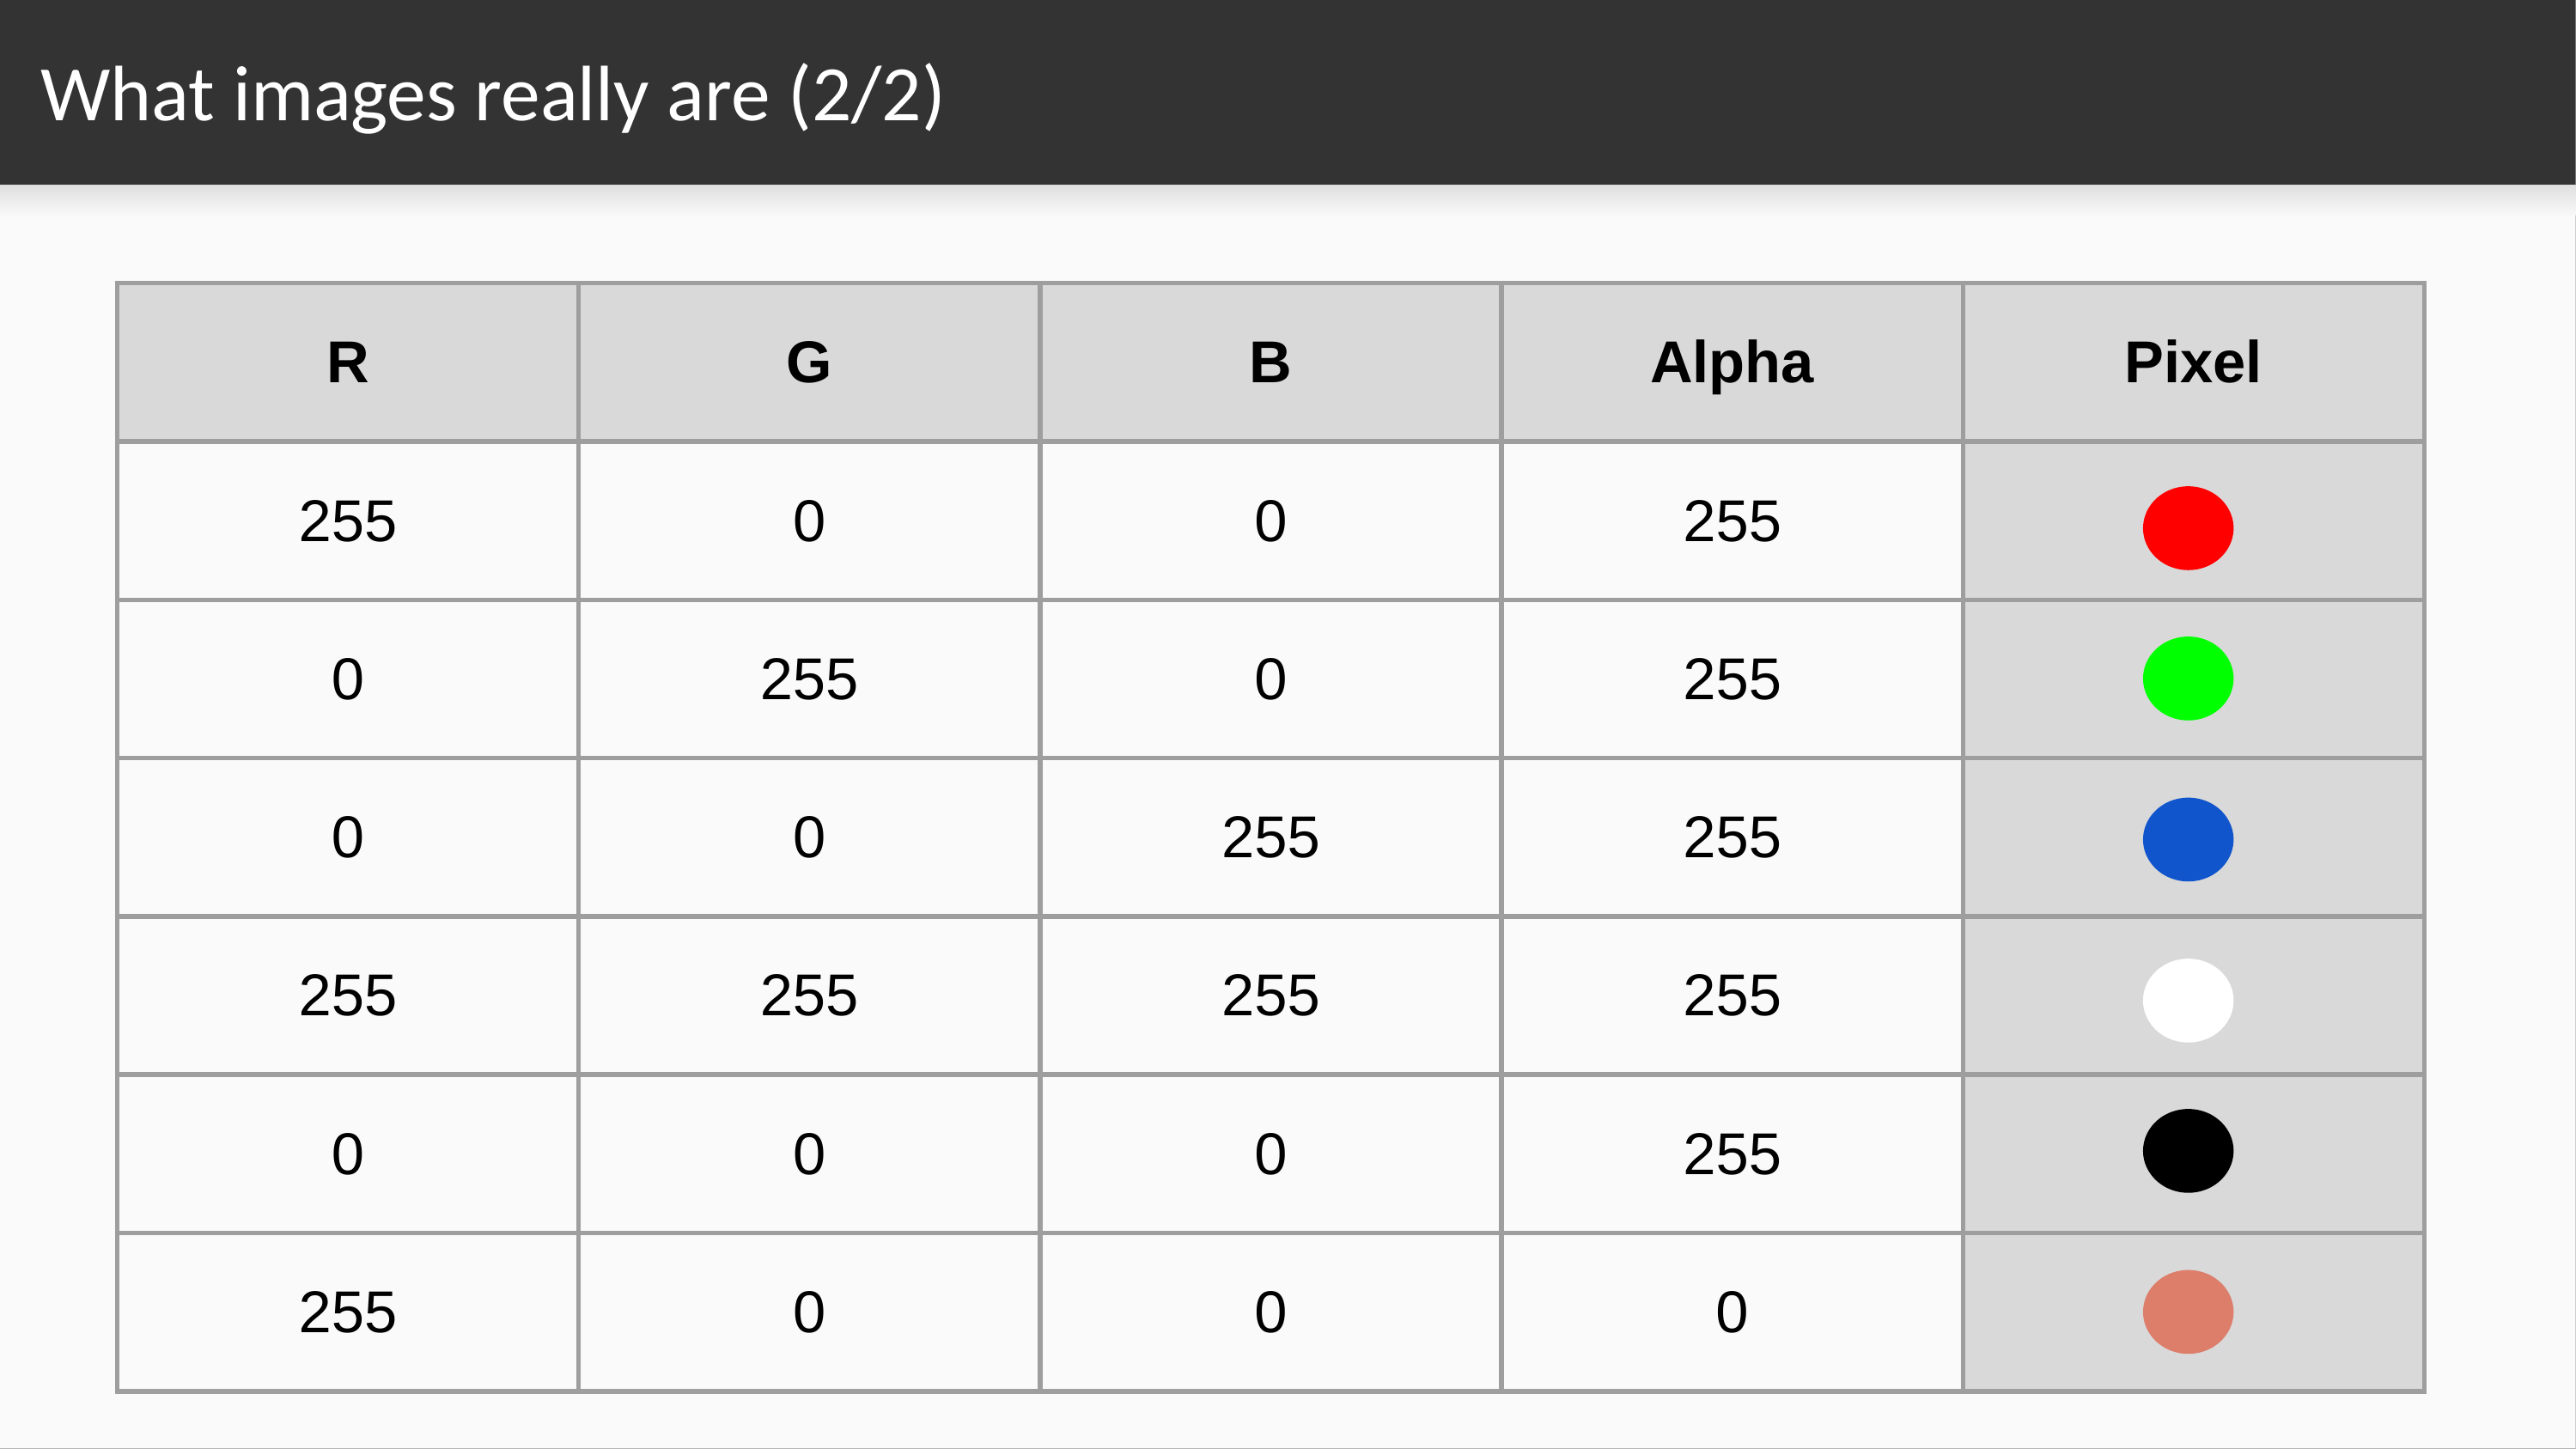

# What images really are (2/2)
| R | G | B | Alpha | Pixel |
| --- | --- | --- | --- | --- |
| 255 | 0 | 0 | 255 |  |
| 0 | 255 | 0 | 255 |  |
| 0 | 0 | 255 | 255 |  |
| 255 | 255 | 255 | 255 |  |
| 0 | 0 | 0 | 255 |  |
| 255 | 0 | 0 | 0 |  |